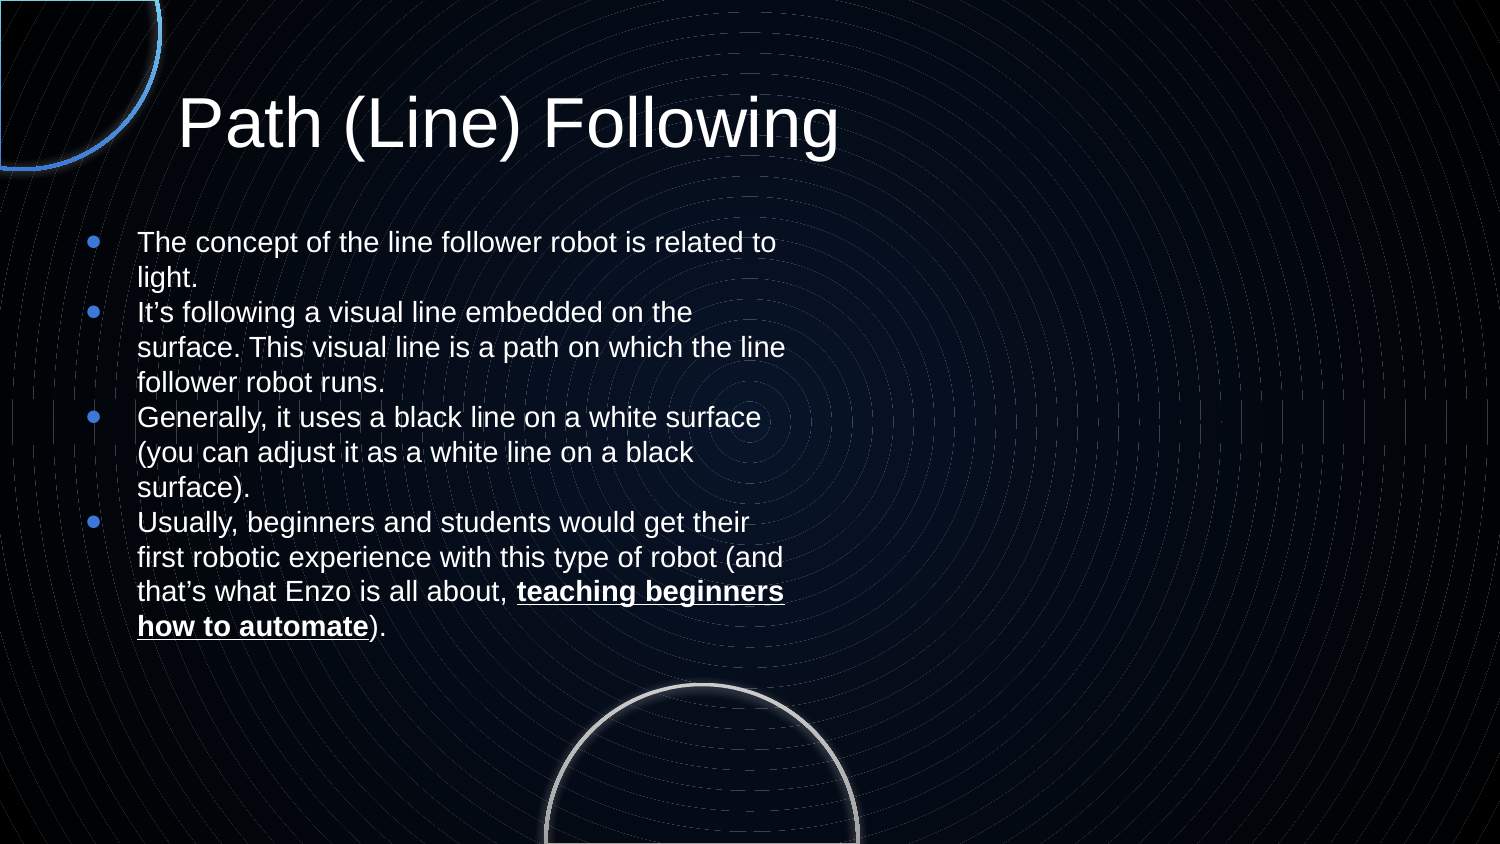

# Path (Line) Following
The concept of the line follower robot is related to light.
It’s following a visual line embedded on the surface. This visual line is a path on which the line follower robot runs.
Generally, it uses a black line on a white surface (you can adjust it as a white line on a black surface).
Usually, beginners and students would get their first robotic experience with this type of robot (and that’s what Enzo is all about, teaching beginners how to automate).